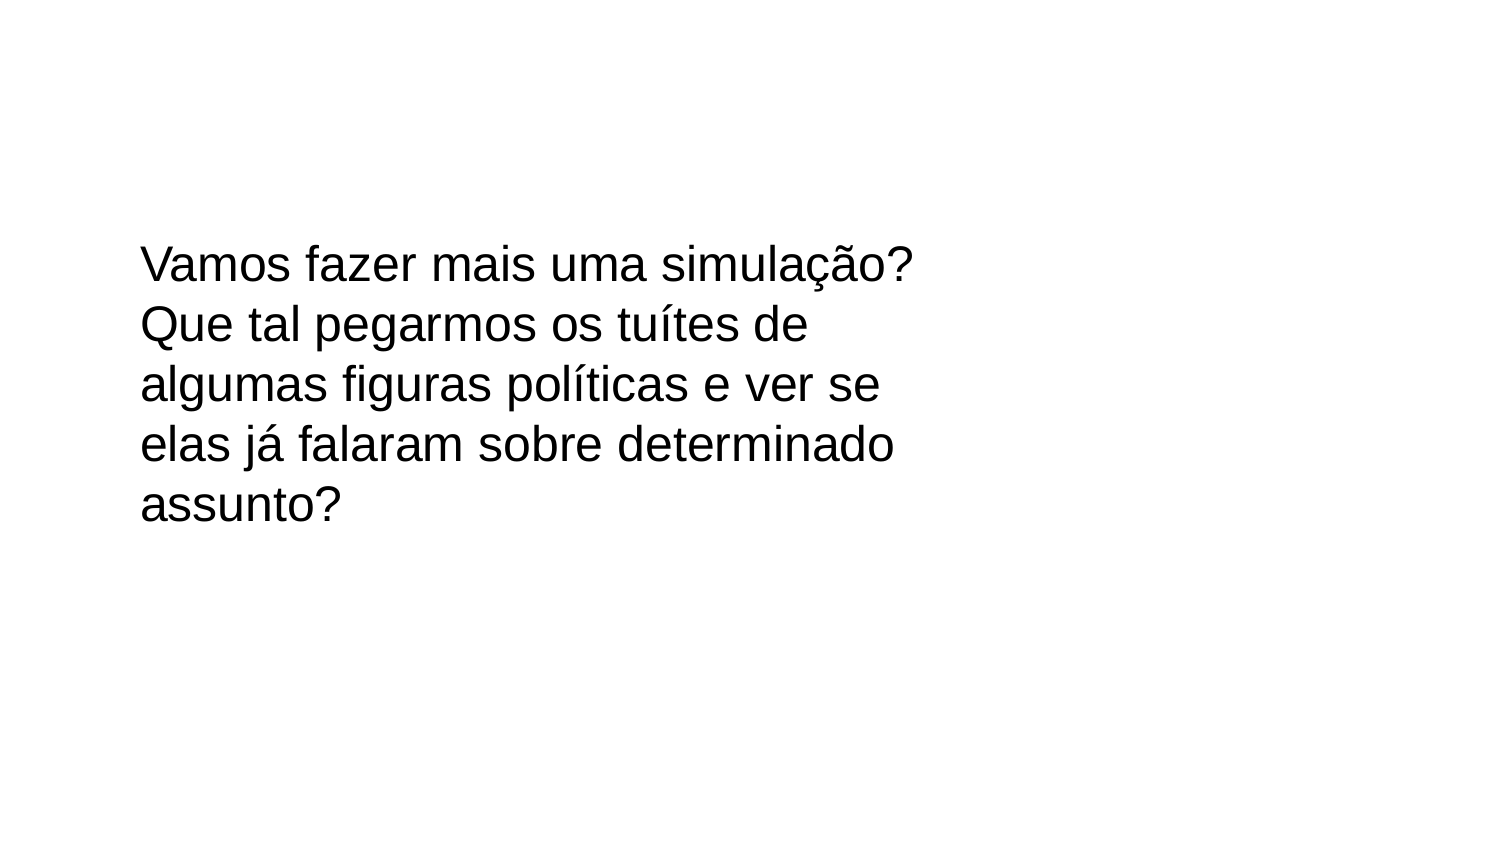

Vamos fazer mais uma simulação?
Que tal pegarmos os tuítes de algumas figuras políticas e ver se elas já falaram sobre determinado assunto?